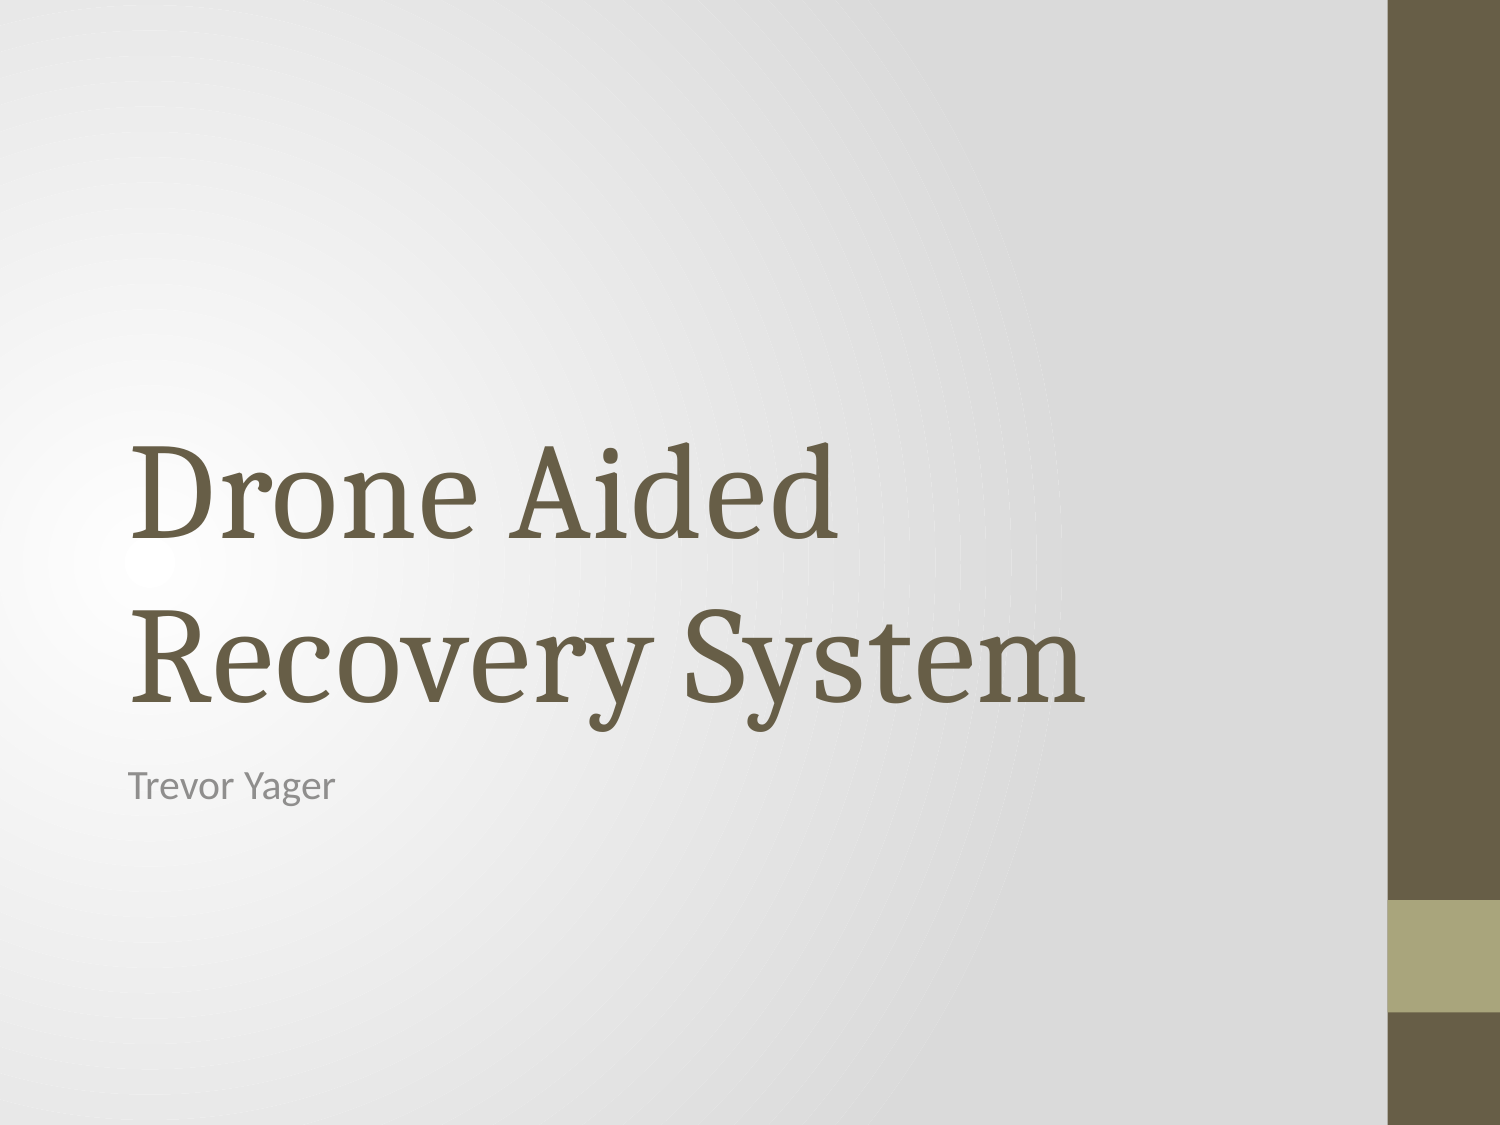

# Drone Aided Recovery System
Trevor Yager